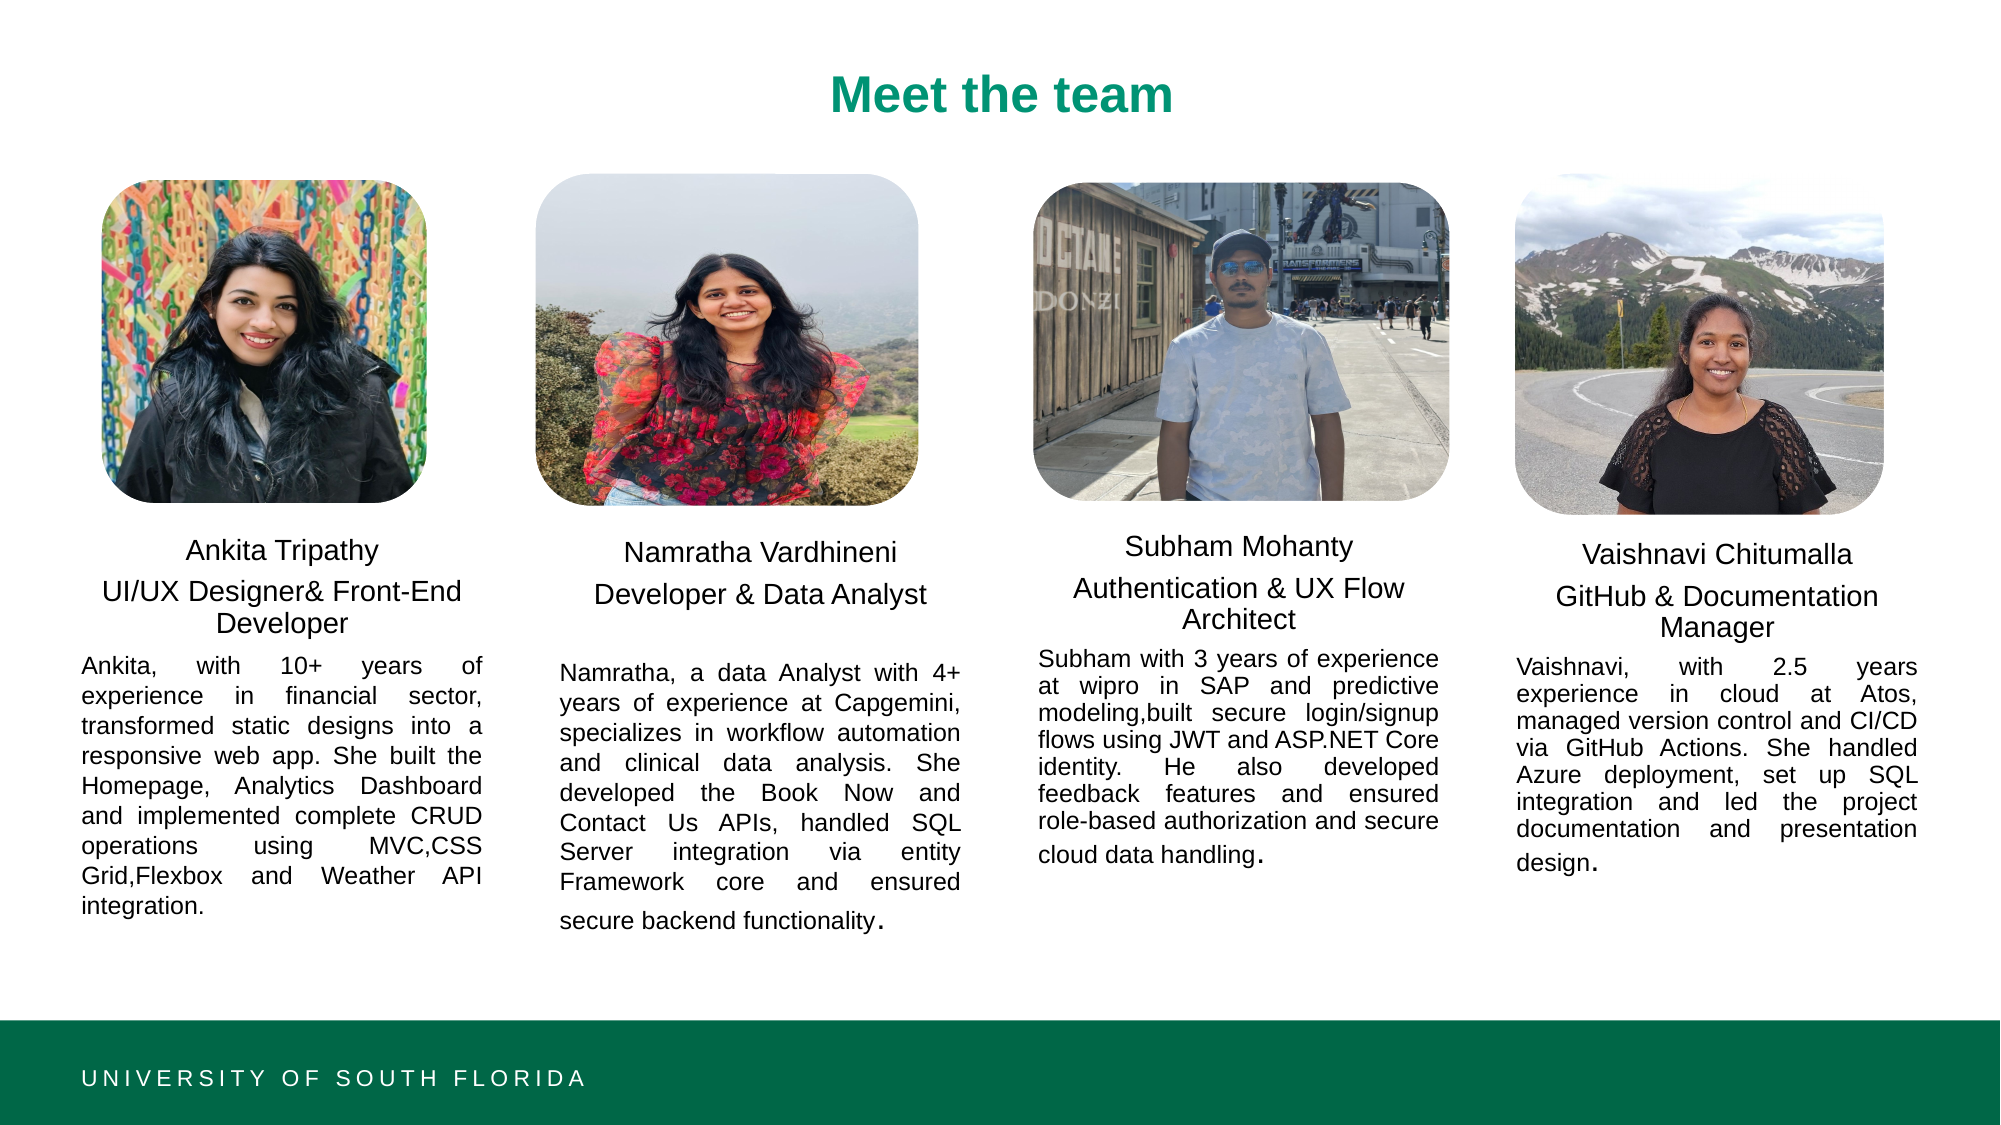

# Meet the team
Ankita Tripathy
UI/UX Designer& Front-End Developer
Ankita, with 10+ years of experience in financial sector, transformed static designs into a responsive web app. She built the Homepage, Analytics Dashboard and implemented complete CRUD operations using MVC,CSS Grid,Flexbox and Weather API integration.

Namratha Vardhineni
Developer & Data Analyst

Namratha, a data Analyst with 4+ years of experience at Capgemini, specializes in workflow automation and clinical data analysis. She developed the Book Now and Contact Us APIs, handled SQL Server integration via entity Framework core and ensured secure backend functionality.
Subham Mohanty
Authentication & UX Flow Architect
Subham with 3 years of experience at wipro in SAP and predictive modeling,built secure login/signup flows using JWT and ASP.NET Core identity. He also developed feedback features and ensured role-based authorization and secure cloud data handling.
Vaishnavi Chitumalla
GitHub & Documentation Manager
Vaishnavi, with 2.5 years experience in cloud at Atos, managed version control and CI/CD via GitHub Actions. She handled Azure deployment, set up SQL integration and led the project documentation and presentation design.
UNIVERSITY OF SOUTH FLORIDA